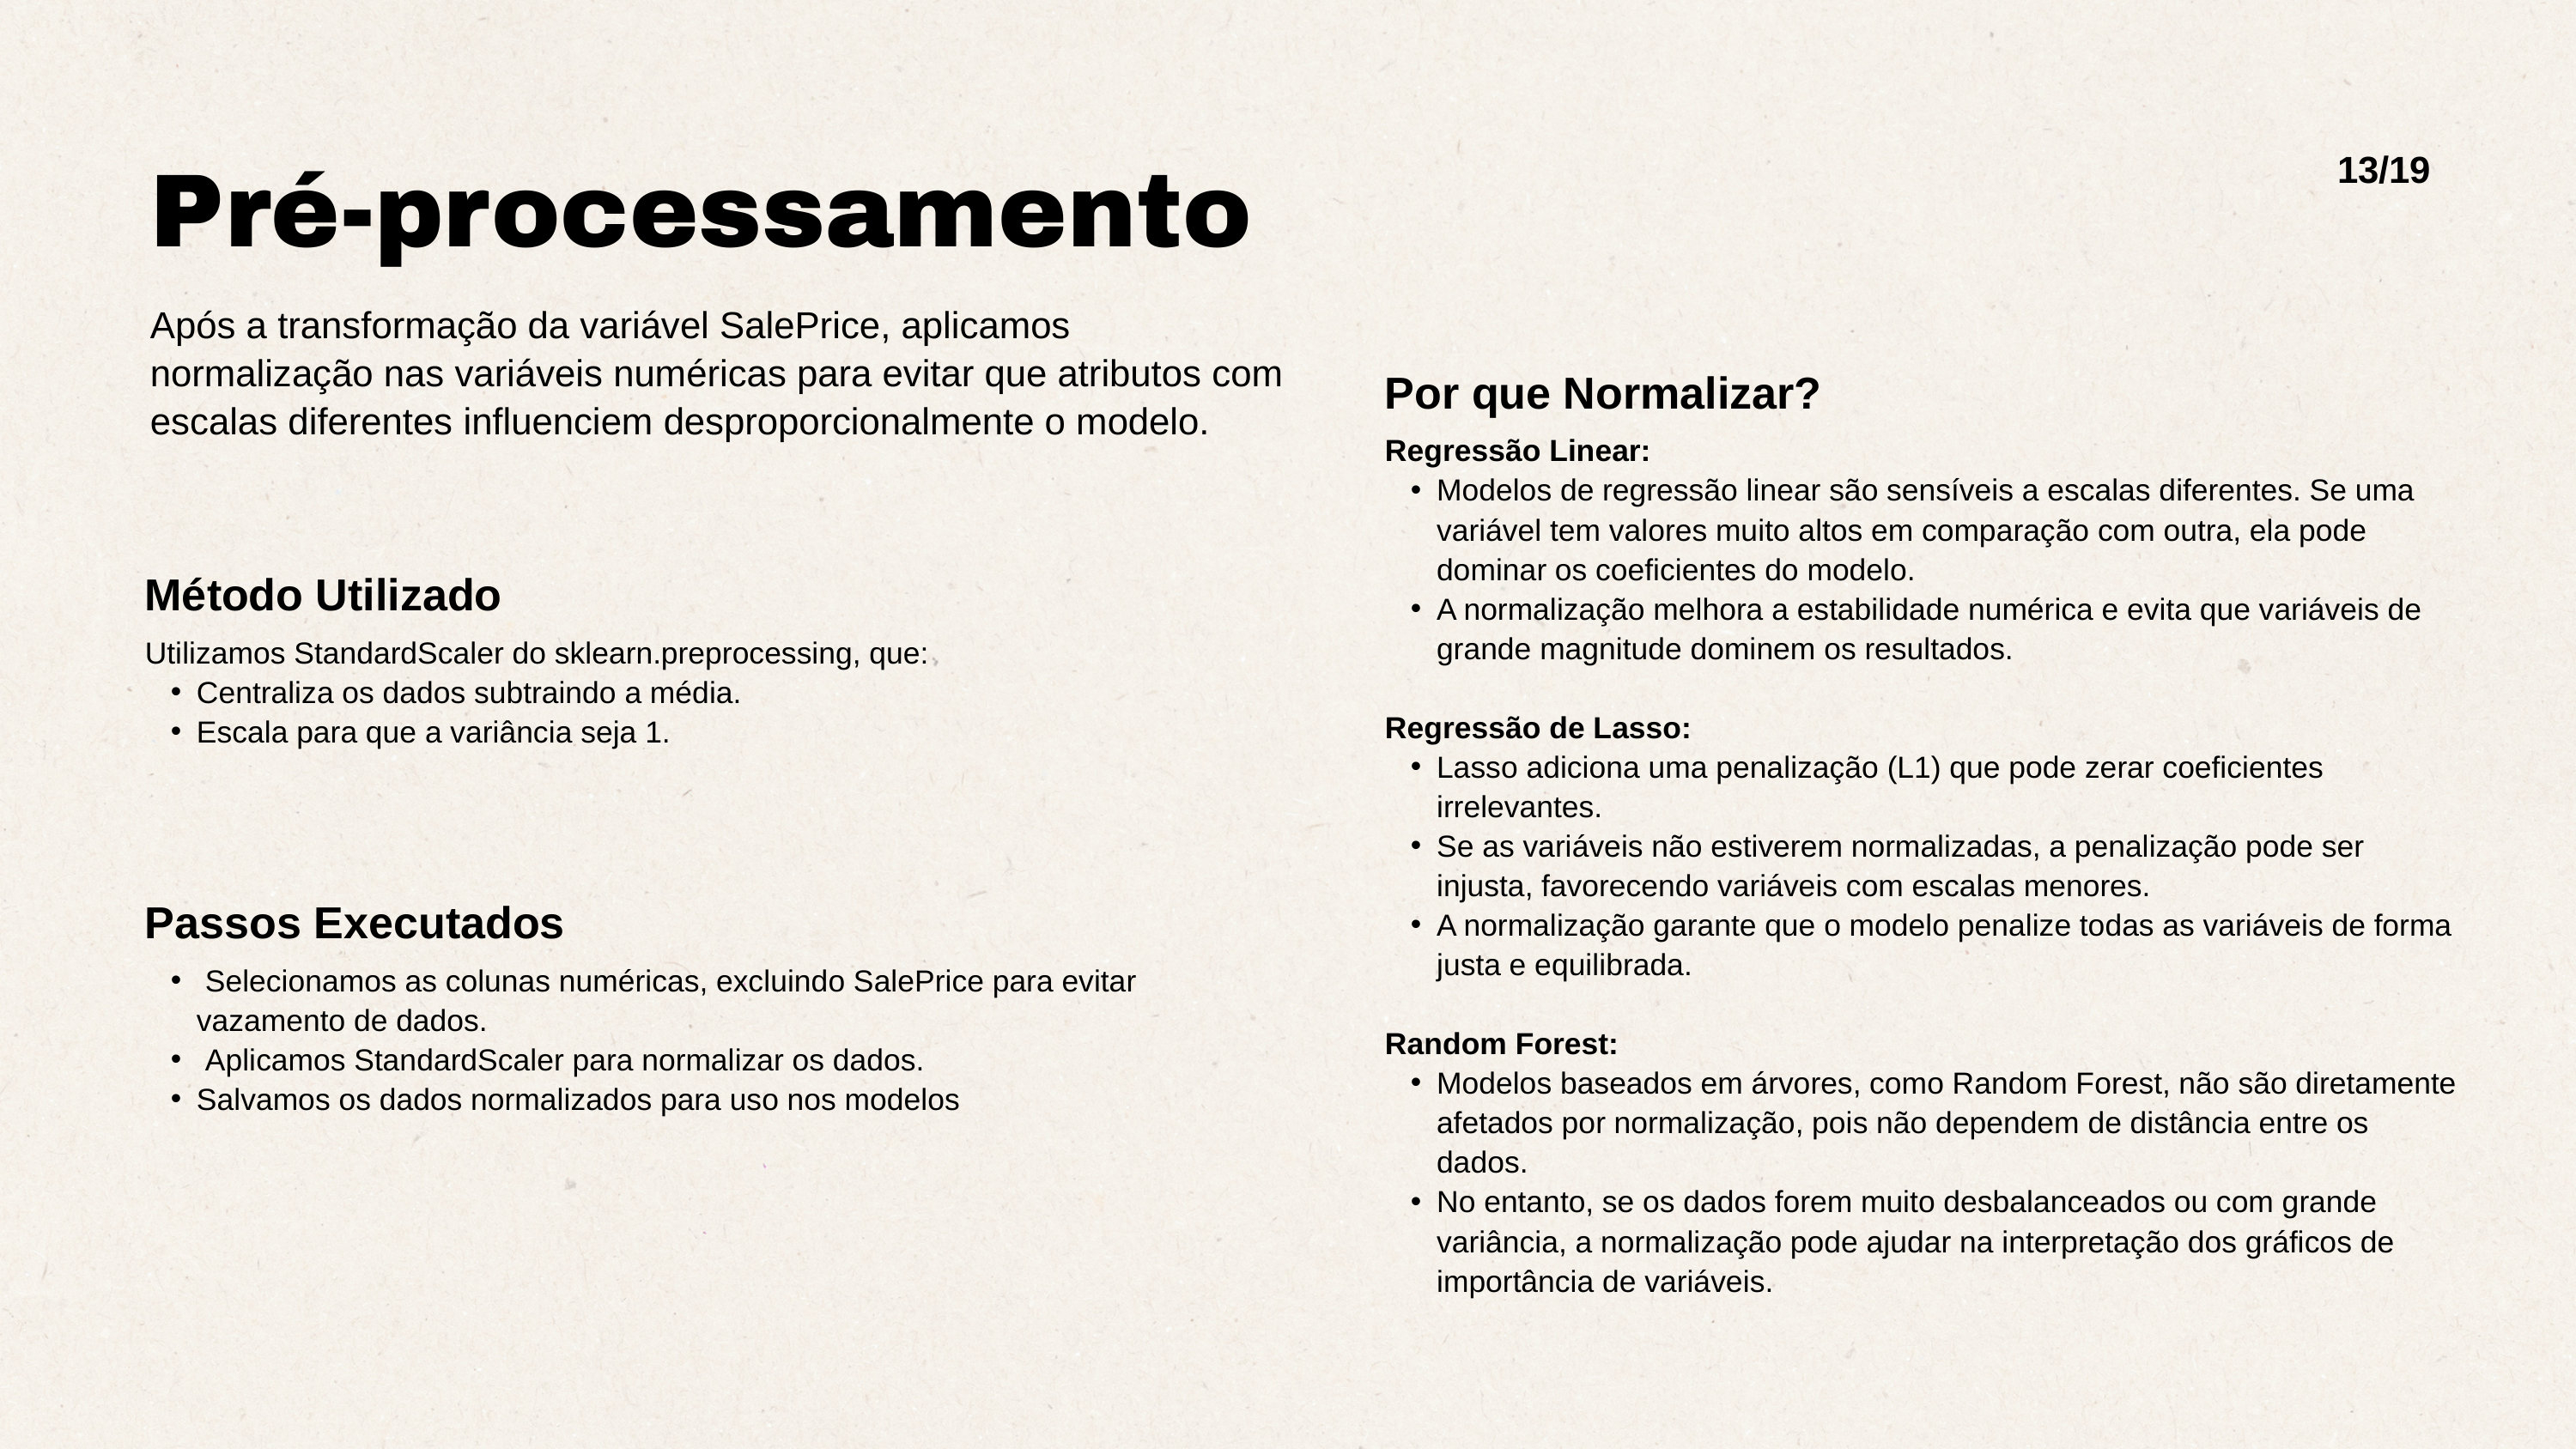

13/19
Pré-processamento
Após a transformação da variável SalePrice, aplicamos normalização nas variáveis numéricas para evitar que atributos com escalas diferentes influenciem desproporcionalmente o modelo.
Por que Normalizar?
Regressão Linear:
Modelos de regressão linear são sensíveis a escalas diferentes. Se uma variável tem valores muito altos em comparação com outra, ela pode dominar os coeficientes do modelo.
A normalização melhora a estabilidade numérica e evita que variáveis de grande magnitude dominem os resultados.

Regressão de Lasso:
Lasso adiciona uma penalização (L1) que pode zerar coeficientes irrelevantes.
Se as variáveis não estiverem normalizadas, a penalização pode ser injusta, favorecendo variáveis com escalas menores.
A normalização garante que o modelo penalize todas as variáveis de forma justa e equilibrada.

Random Forest:
Modelos baseados em árvores, como Random Forest, não são diretamente afetados por normalização, pois não dependem de distância entre os dados.
No entanto, se os dados forem muito desbalanceados ou com grande variância, a normalização pode ajudar na interpretação dos gráficos de importância de variáveis.

Método Utilizado
Utilizamos StandardScaler do sklearn.preprocessing, que:
Centraliza os dados subtraindo a média.
Escala para que a variância seja 1.
Passos Executados
 Selecionamos as colunas numéricas, excluindo SalePrice para evitar vazamento de dados.
 Aplicamos StandardScaler para normalizar os dados.
Salvamos os dados normalizados para uso nos modelos